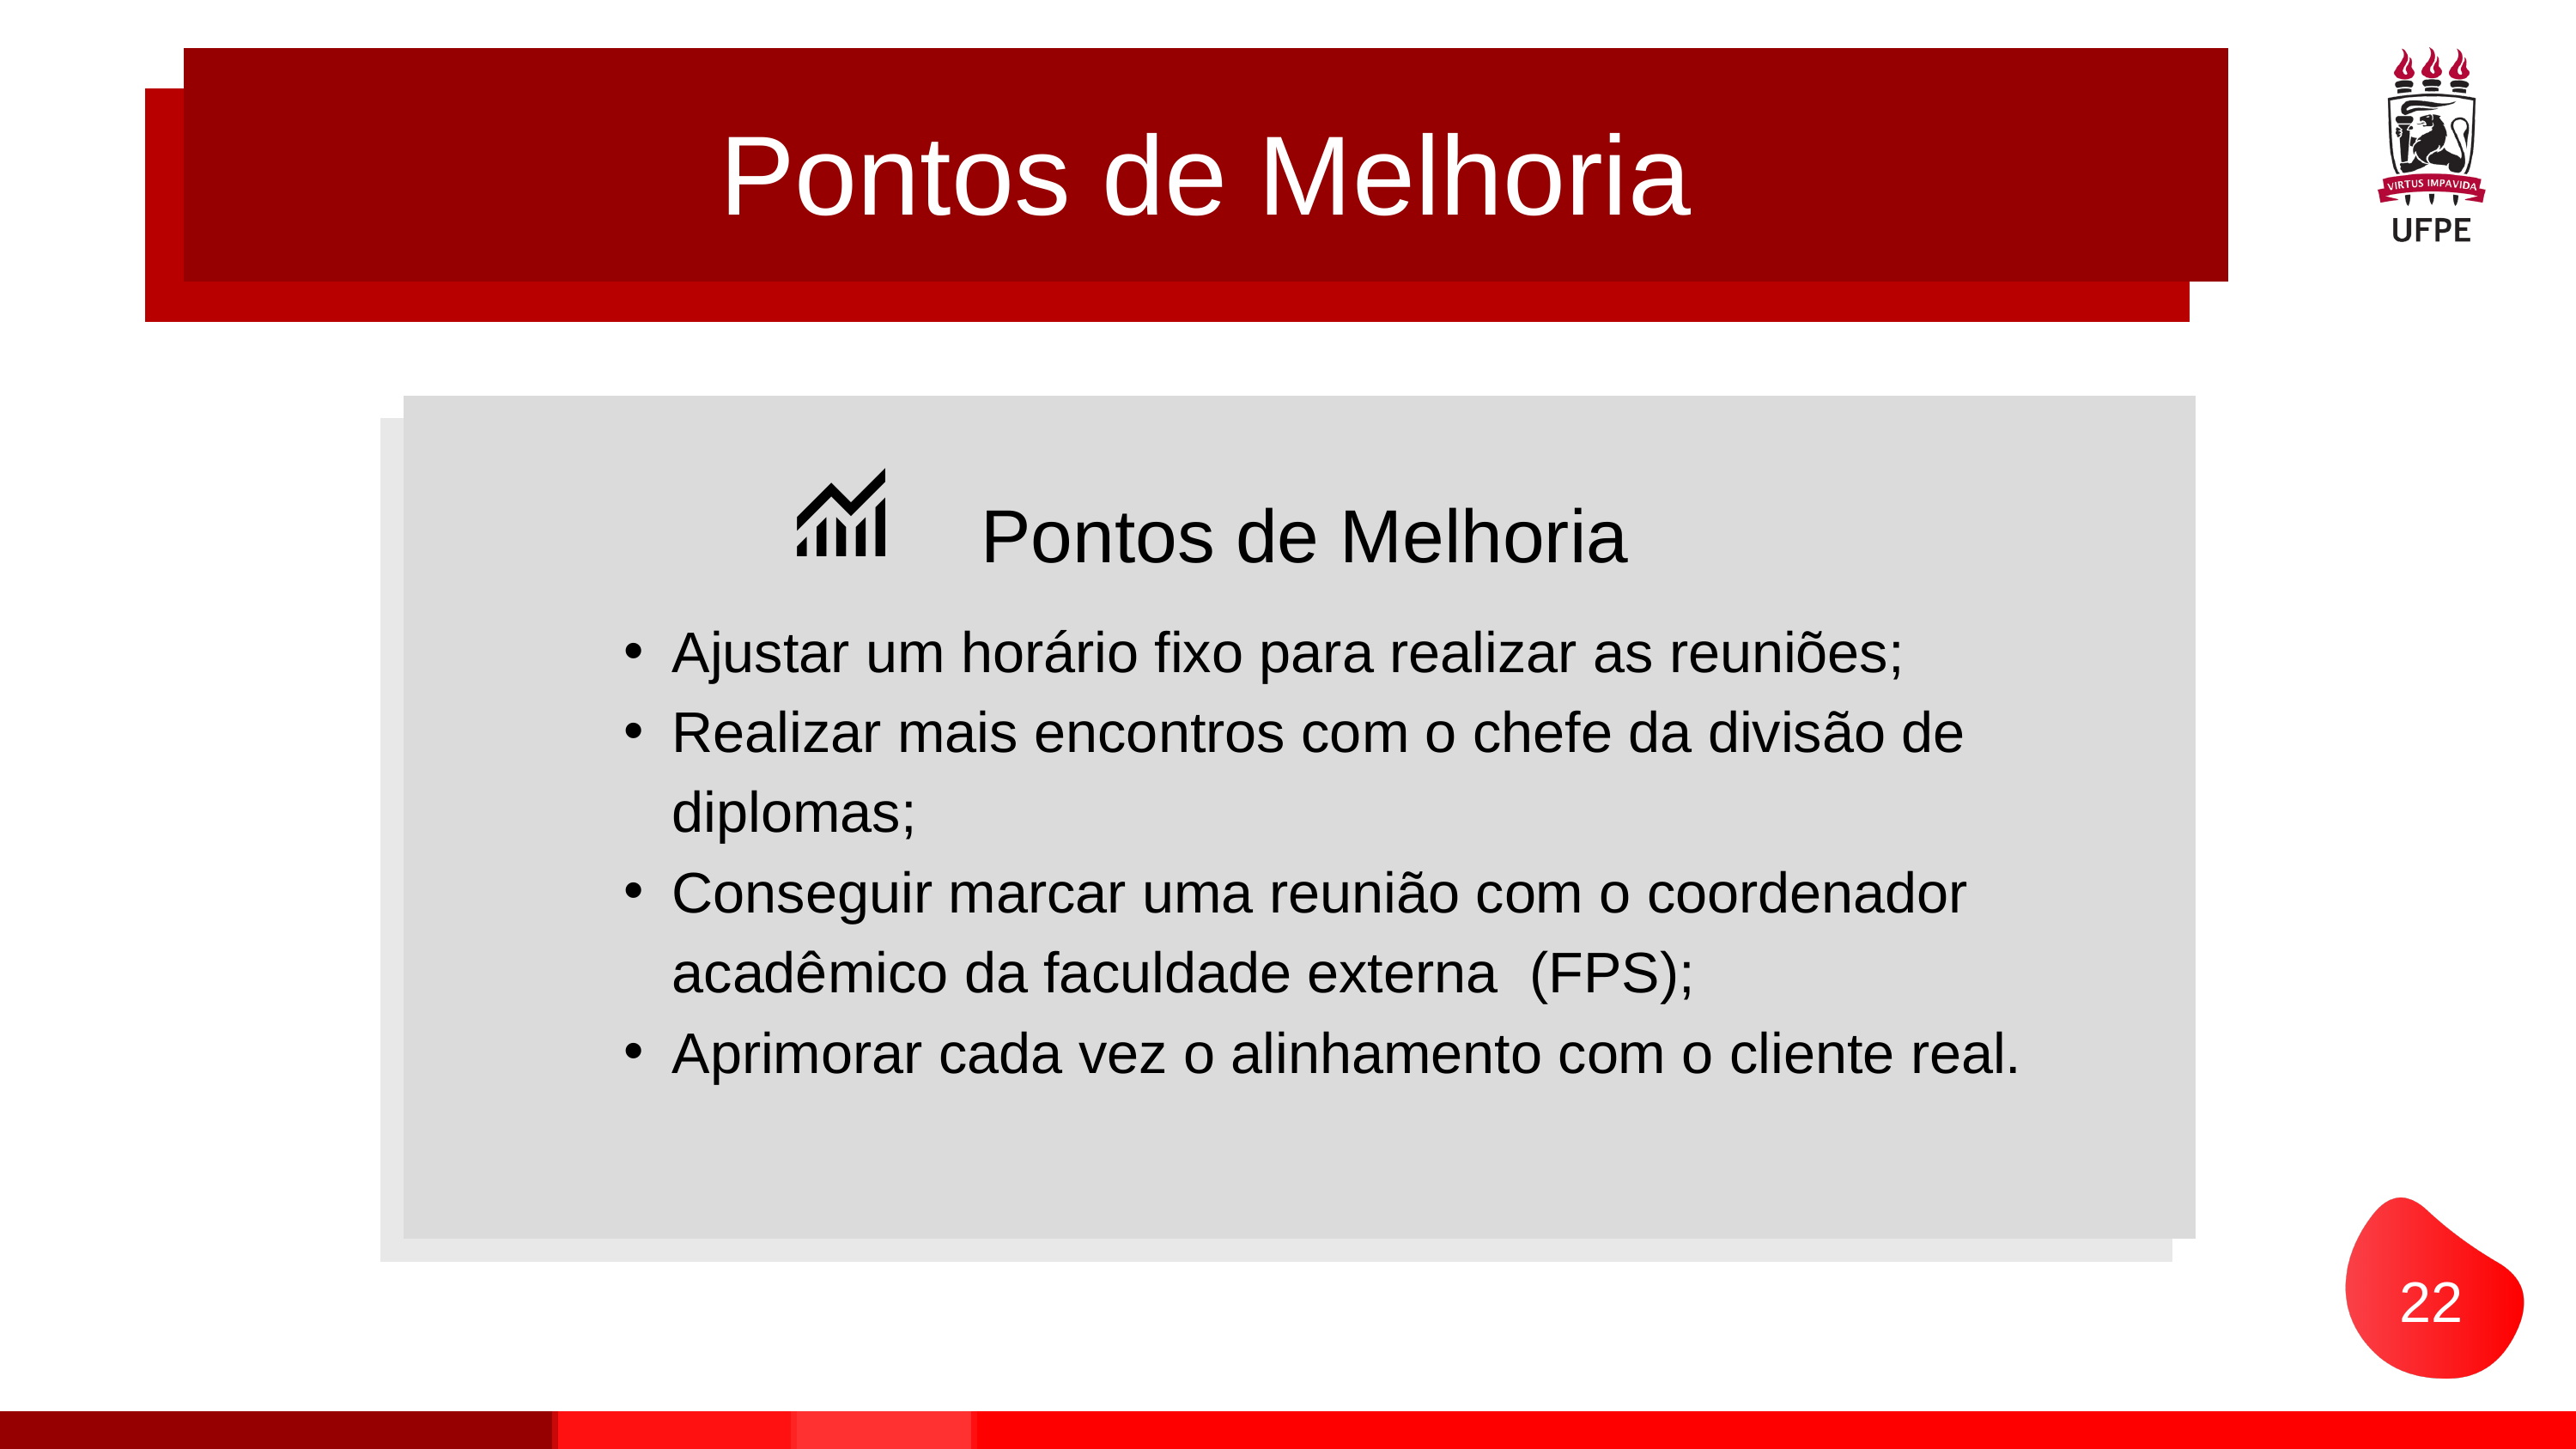

Pontos de Melhoria

Pontos de Melhoria
Ajustar um horário fixo para realizar as reuniões;
Realizar mais encontros com o chefe da divisão de diplomas;
Conseguir marcar uma reunião com o coordenador acadêmico da faculdade externa  (FPS);
Aprimorar cada vez o alinhamento com o cliente real.

22